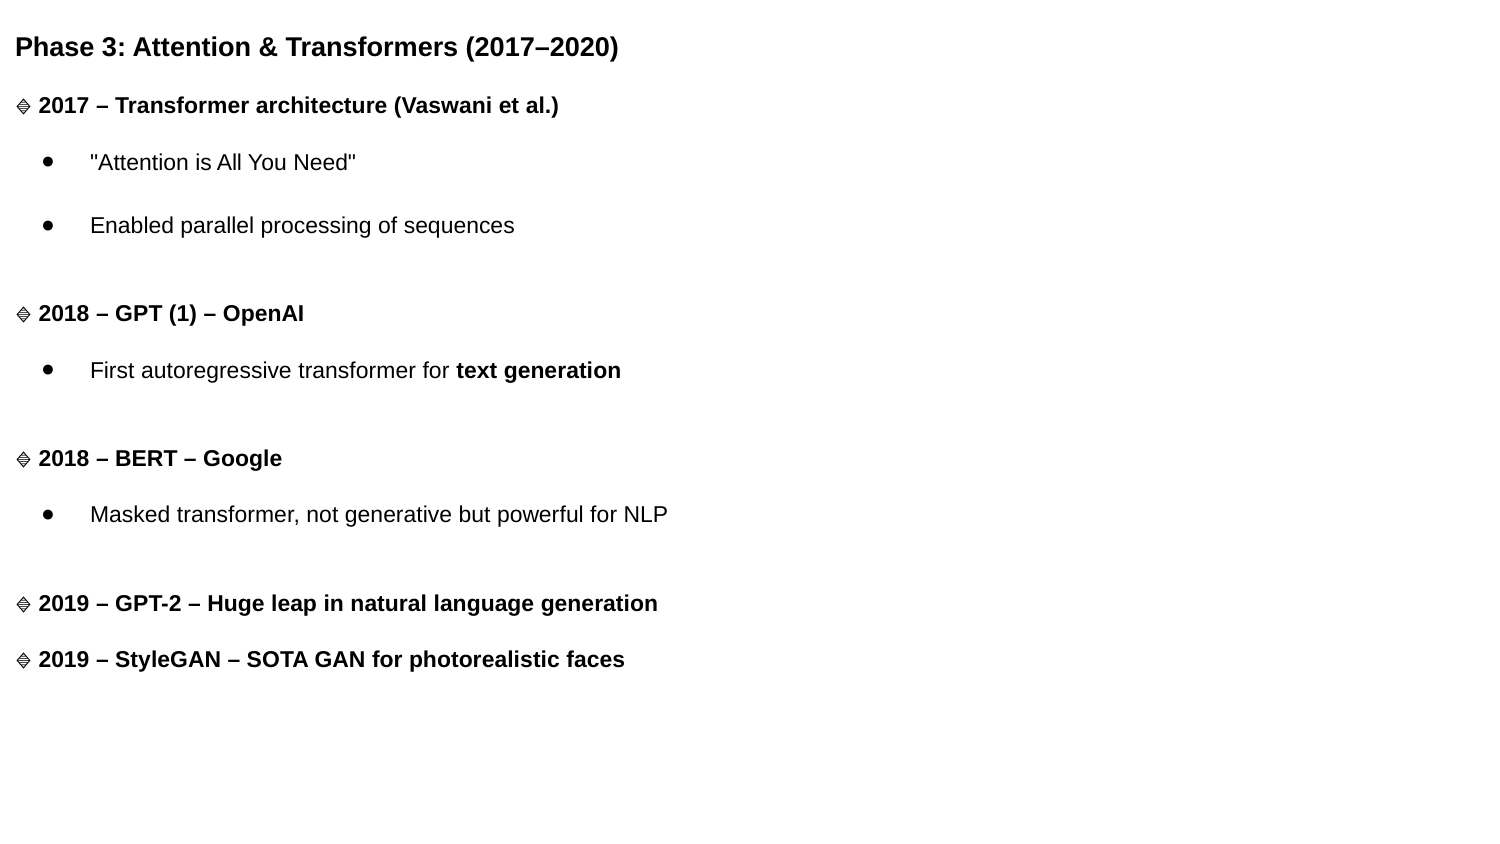

Phase 3: Attention & Transformers (2017–2020)
🔹 2017 – Transformer architecture (Vaswani et al.)
"Attention is All You Need"
Enabled parallel processing of sequences
🔹 2018 – GPT (1) – OpenAI
First autoregressive transformer for text generation
🔹 2018 – BERT – Google
Masked transformer, not generative but powerful for NLP
🔹 2019 – GPT-2 – Huge leap in natural language generation
🔹 2019 – StyleGAN – SOTA GAN for photorealistic faces